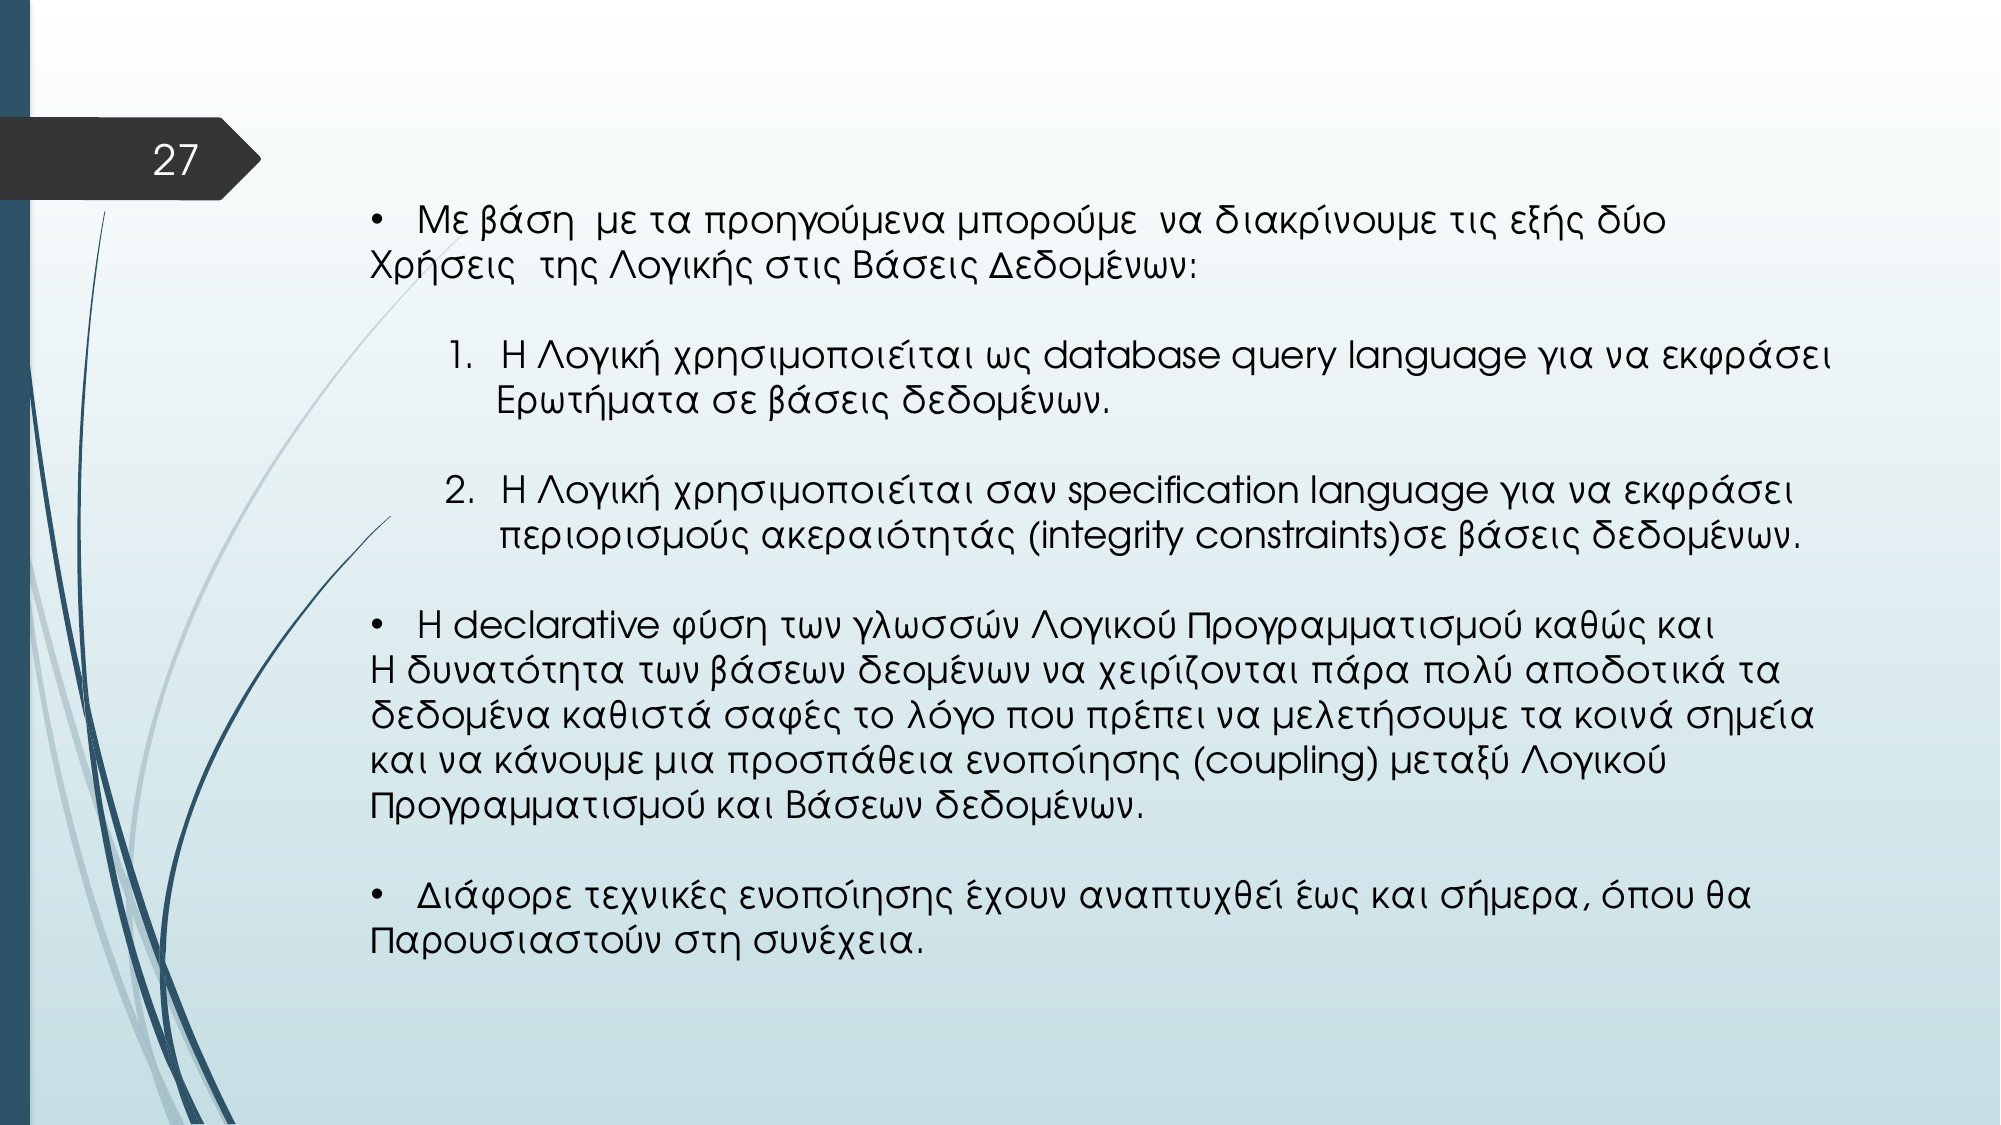

27
Με βάση  με τα προηγούμενα μπορούμε  να διακρίνουμε τις εξής δύο
Χρήσεις  της Λογικής στις Βάσεις Δεδομένων:

Η Λογική χρησιμοποιείται ως database query language για να εκφράσει
            Ερωτήματα σε βάσεις δεδομένων.

Η Λογική χρησιμοποιείται σαν specification language για να εκφράσει
     περιορισμούς ακεραιότητάς (integrity constraints)σε βάσεις δεδομένων.

Η declarative φύση των γλωσσών Λογικού Προγραμματισμού καθώς και
Η δυνατότητα των βάσεων δεομένων να χειρίζονται πάρα πολύ αποδοτικά τα
δεδομένα καθιστά σαφές το λόγο που πρέπει να μελετήσουμε τα κοινά σημεία
και να κάνουμε μια προσπάθεια ενοποίησης (coupling) μεταξύ Λογικού
Προγραμματισμού και Βάσεων δεδομένων.

Διάφορε τεχνικές ενοποίησης έχουν αναπτυχθεί έως και σήμερα, όπου θα
Παρουσιαστούν στη συνέχεια.